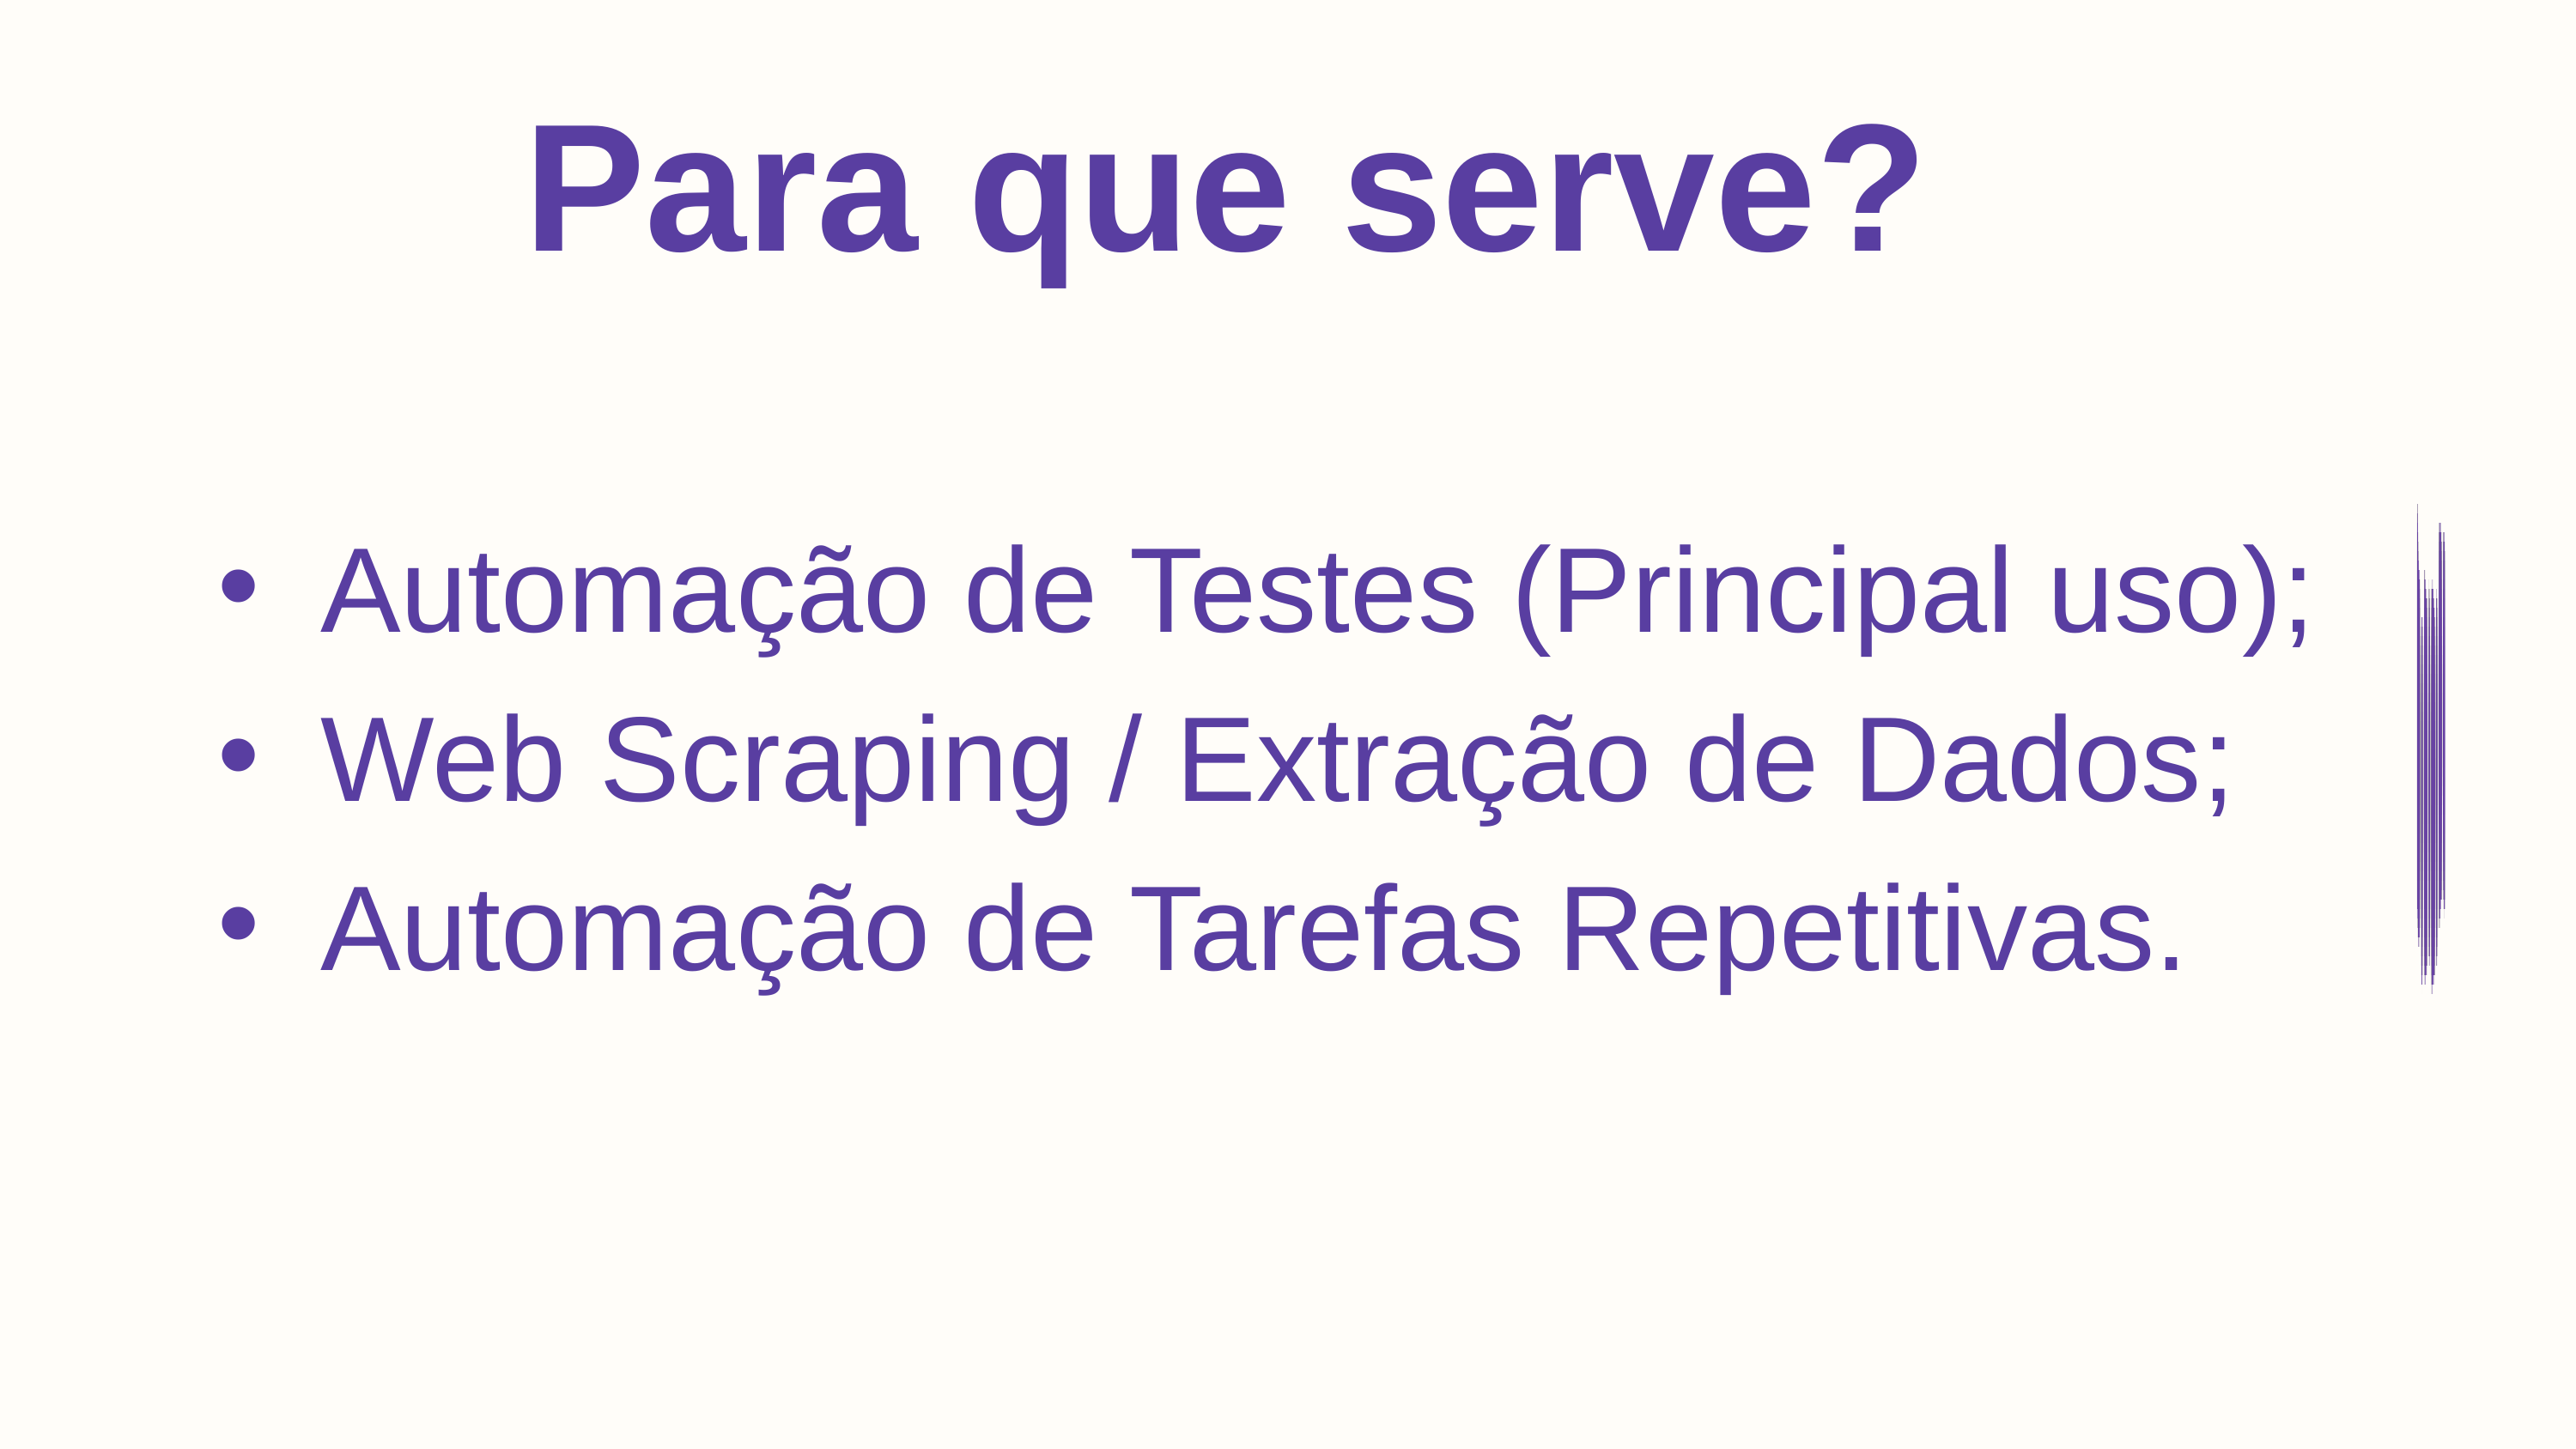

Para que serve?
Automação de Testes (Principal uso);
Web Scraping / Extração de Dados;
Automação de Tarefas Repetitivas.